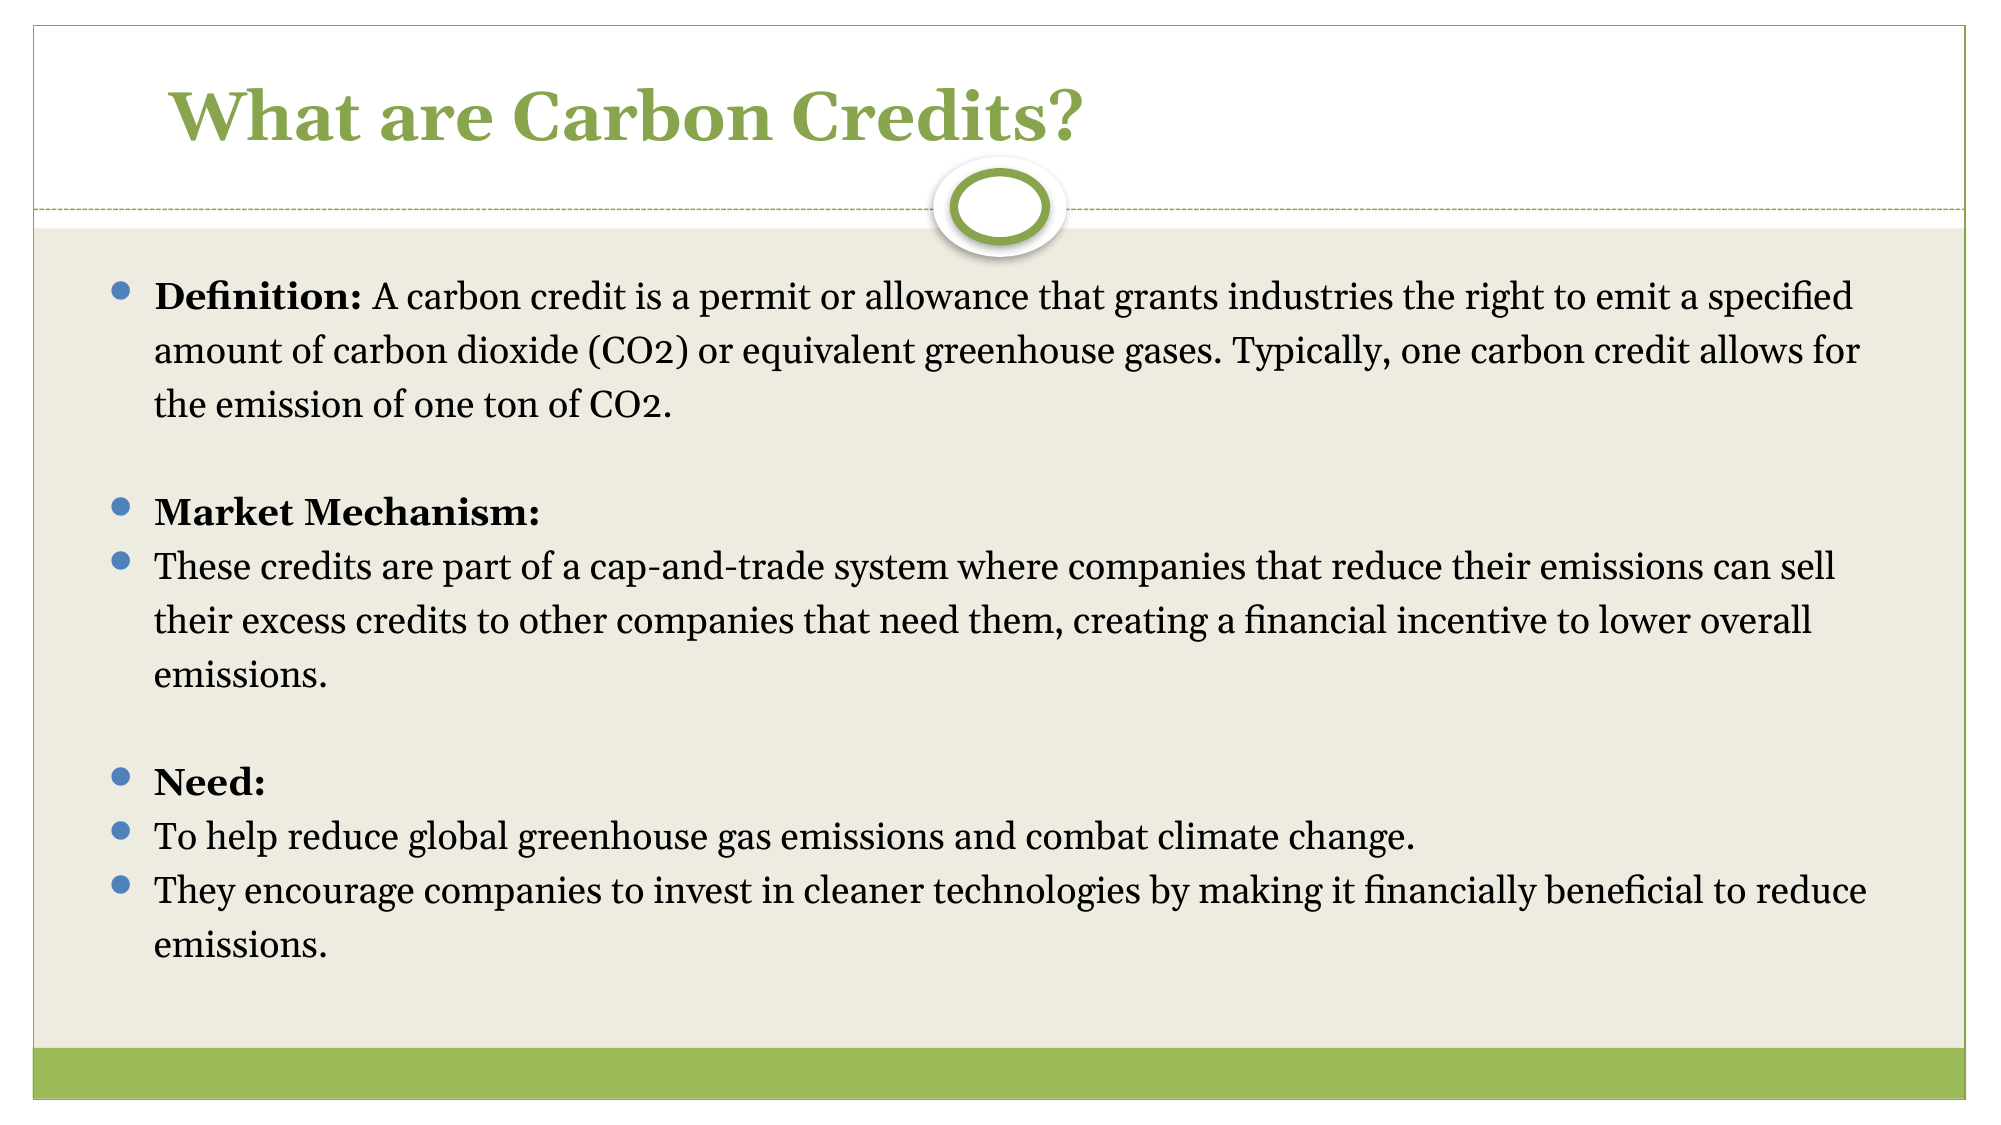

# What are Carbon Credits?
Definition: A carbon credit is a permit or allowance that grants industries the right to emit a specified amount of carbon dioxide (CO2) or equivalent greenhouse gases. Typically, one carbon credit allows for the emission of one ton of CO2.

Market Mechanism:
These credits are part of a cap-and-trade system where companies that reduce their emissions can sell their excess credits to other companies that need them, creating a financial incentive to lower overall emissions.

Need:
To help reduce global greenhouse gas emissions and combat climate change.
They encourage companies to invest in cleaner technologies by making it financially beneficial to reduce emissions.